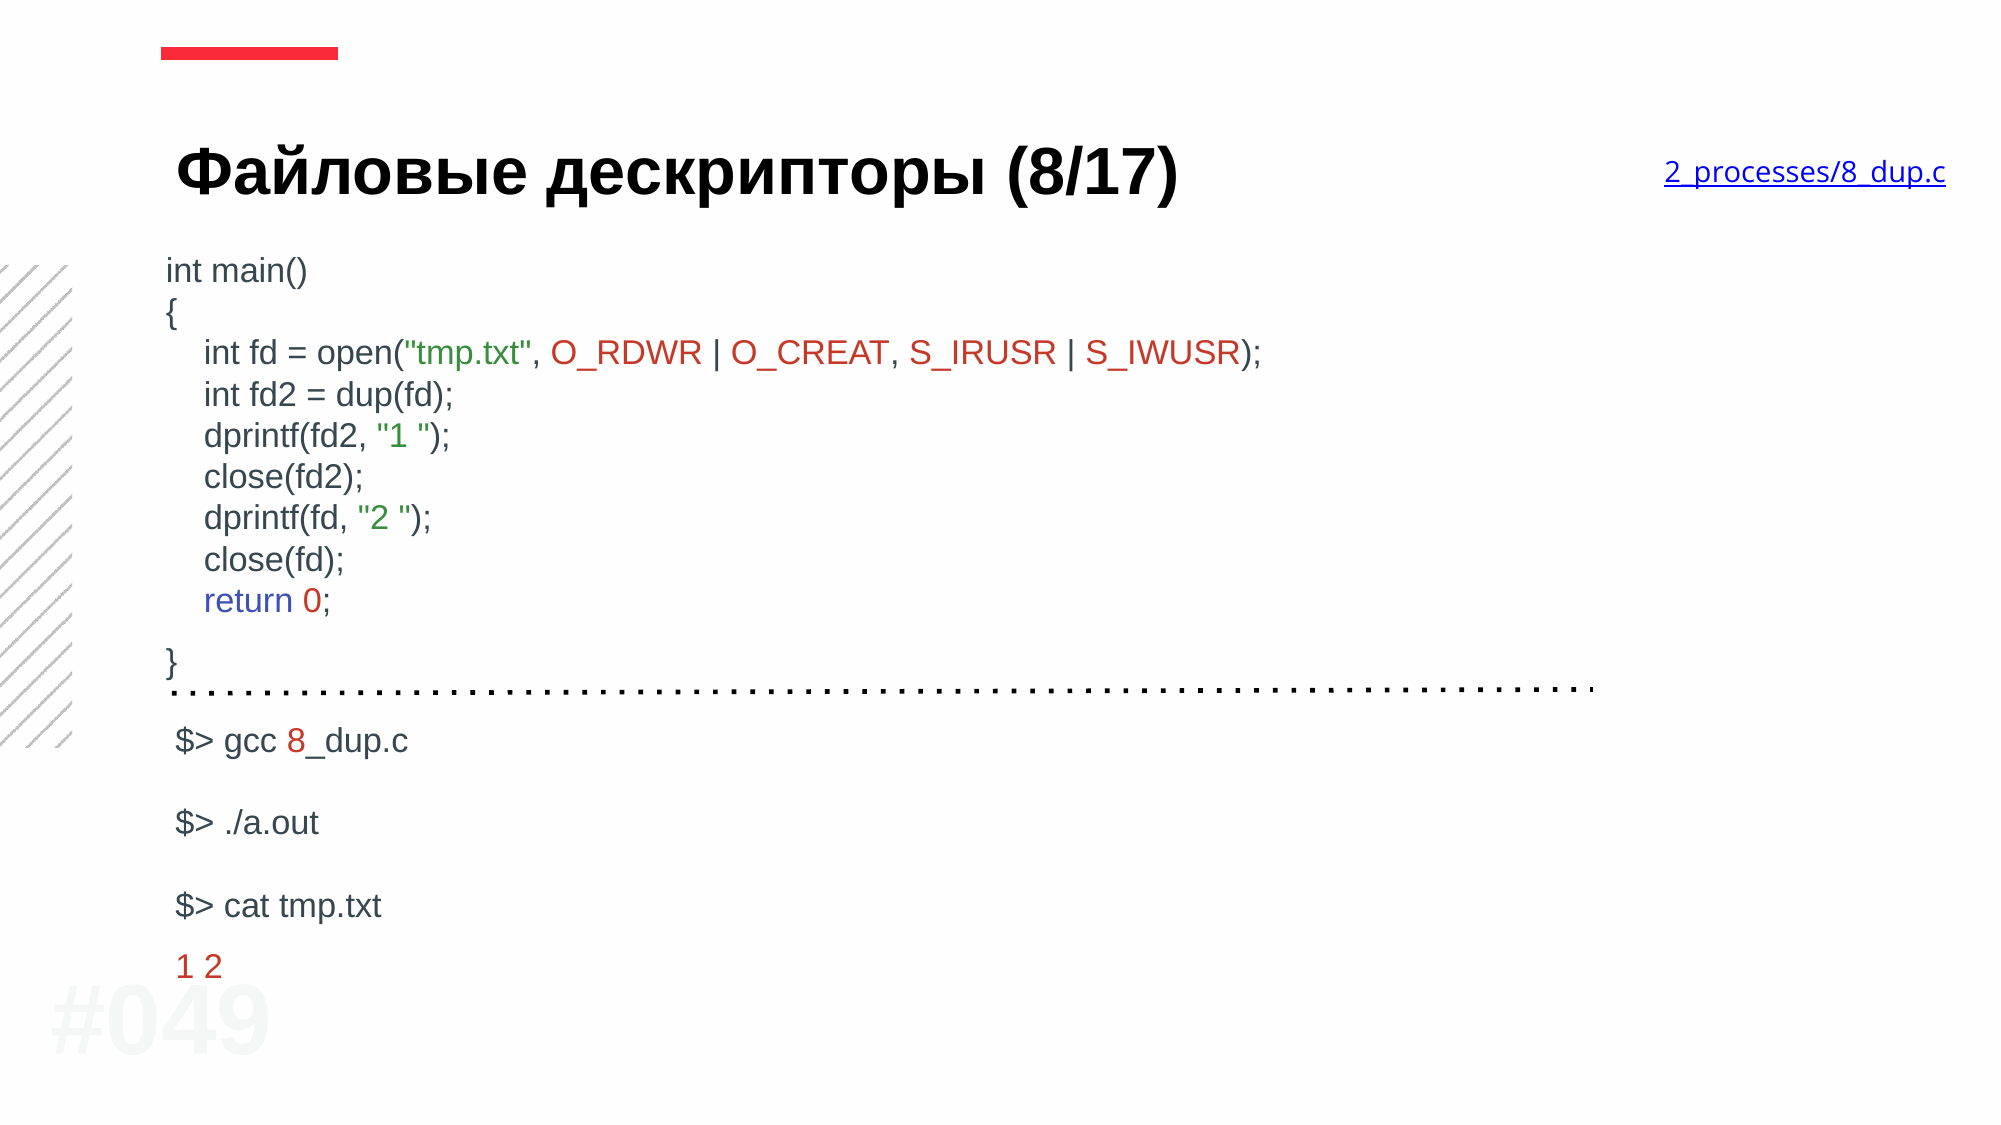

Файловые дескрипторы (8/17)
2_processes/8_dup.c
int main()
{
    int fd = open("tmp.txt", O_RDWR | O_CREAT, S_IRUSR | S_IWUSR);
    int fd2 = dup(fd);
    dprintf(fd2, "1 ");
    close(fd2);
    dprintf(fd, "2 ");
    close(fd);
    return 0;
}
$> gcc 8_dup.c

$> ./a.out

$> cat tmp.txt
1 2

#049